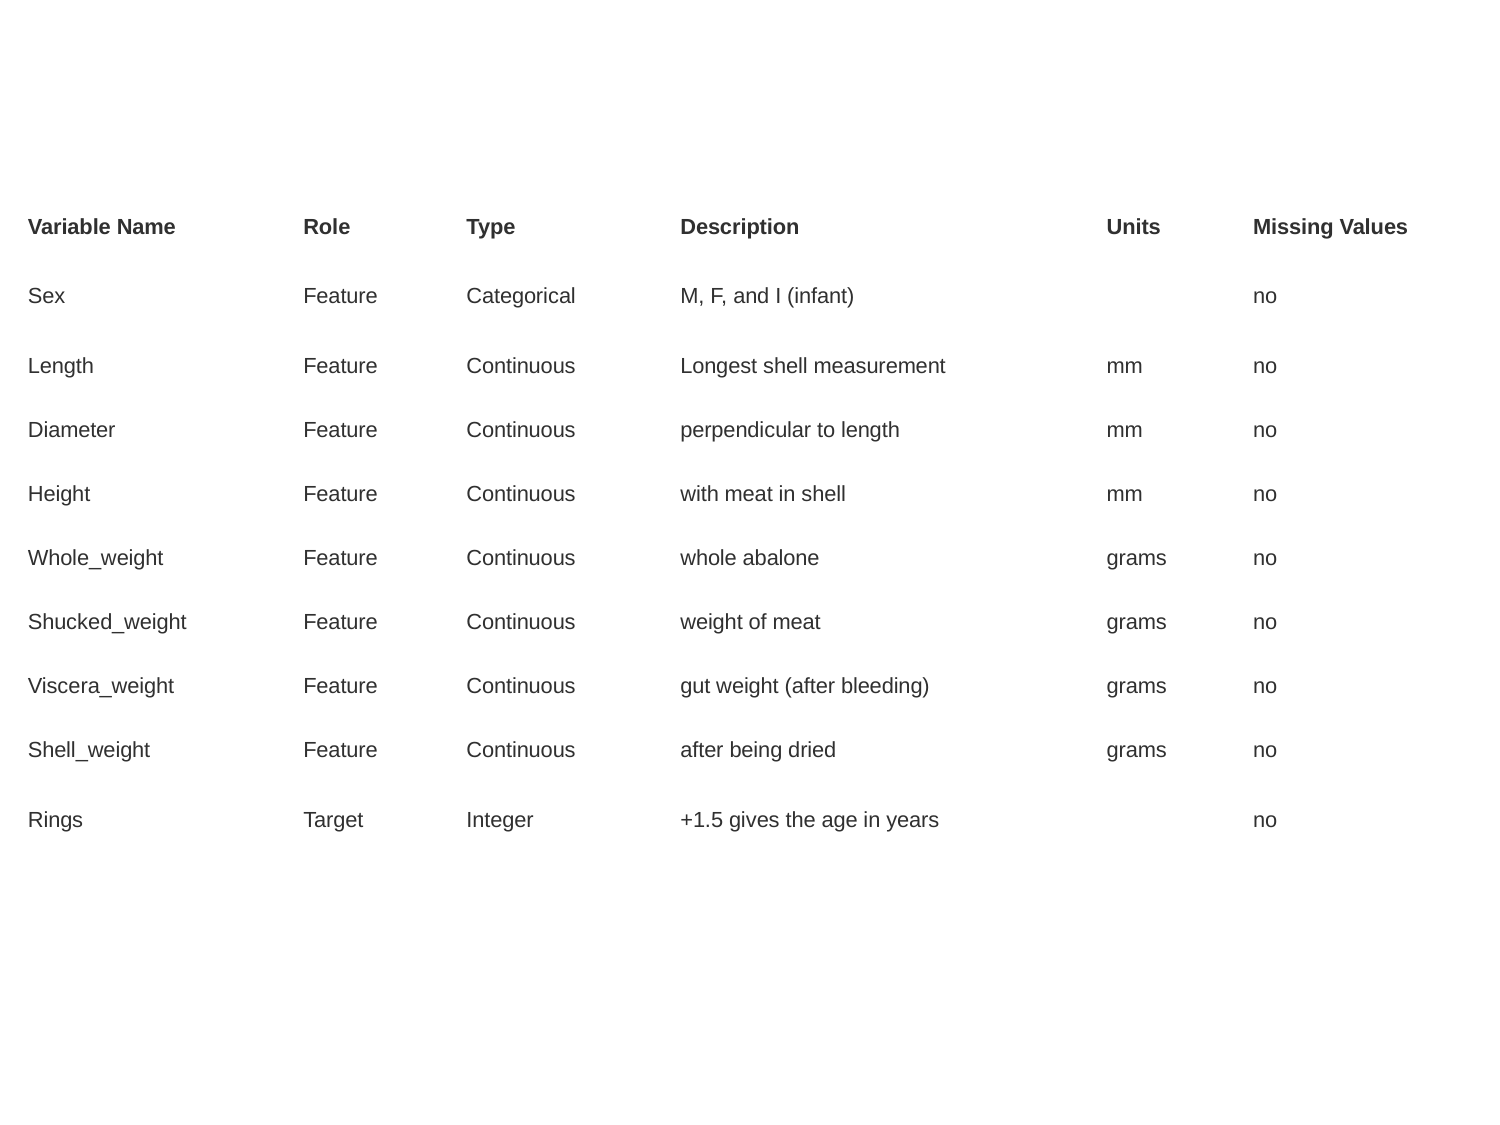

| Variable Name | Role | Type | Description | Units | Missing Values |
| --- | --- | --- | --- | --- | --- |
| Sex | Feature | Categorical | M, F, and I (infant) |  | no |
| Length | Feature | Continuous | Longest shell measurement | mm | no |
| Diameter | Feature | Continuous | perpendicular to length | mm | no |
| Height | Feature | Continuous | with meat in shell | mm | no |
| Whole\_weight | Feature | Continuous | whole abalone | grams | no |
| Shucked\_weight | Feature | Continuous | weight of meat | grams | no |
| Viscera\_weight | Feature | Continuous | gut weight (after bleeding) | grams | no |
| Shell\_weight | Feature | Continuous | after being dried | grams | no |
| Rings | Target | Integer | +1.5 gives the age in years |  | no |